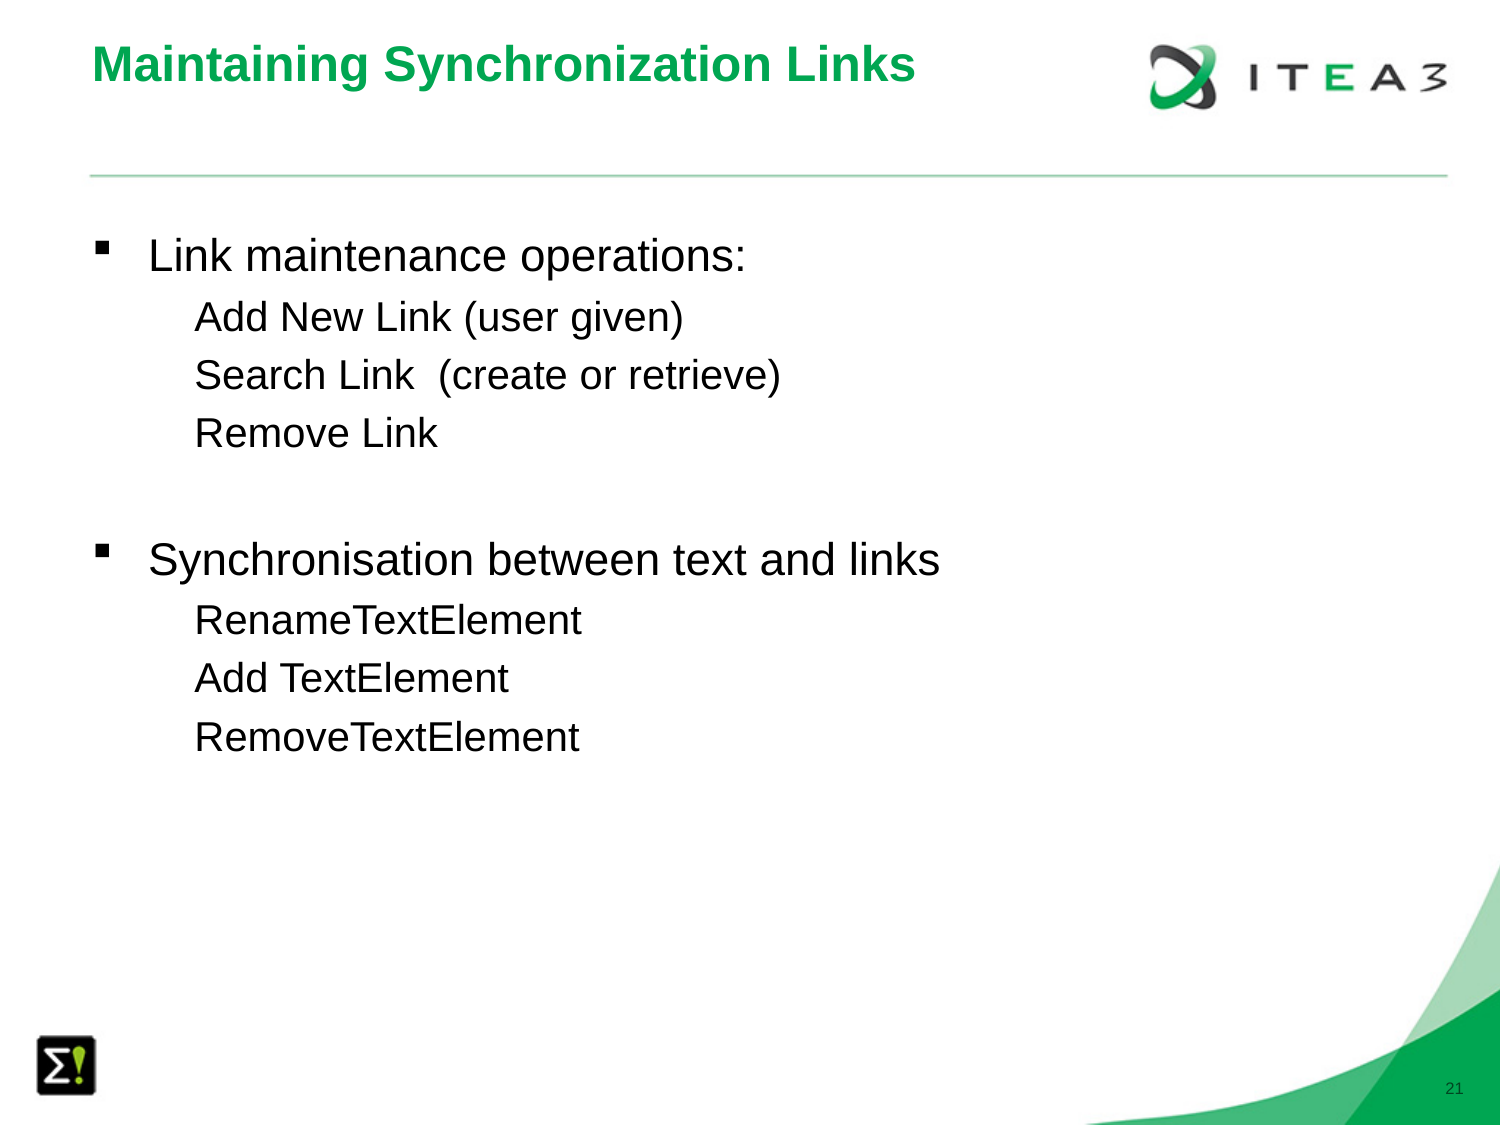

# Maintaining Synchronization Links
Link maintenance operations:
Add New Link (user given)
Search Link  (create or retrieve)
Remove Link

Synchronisation between text and links
RenameTextElement
Add TextElement
RemoveTextElement